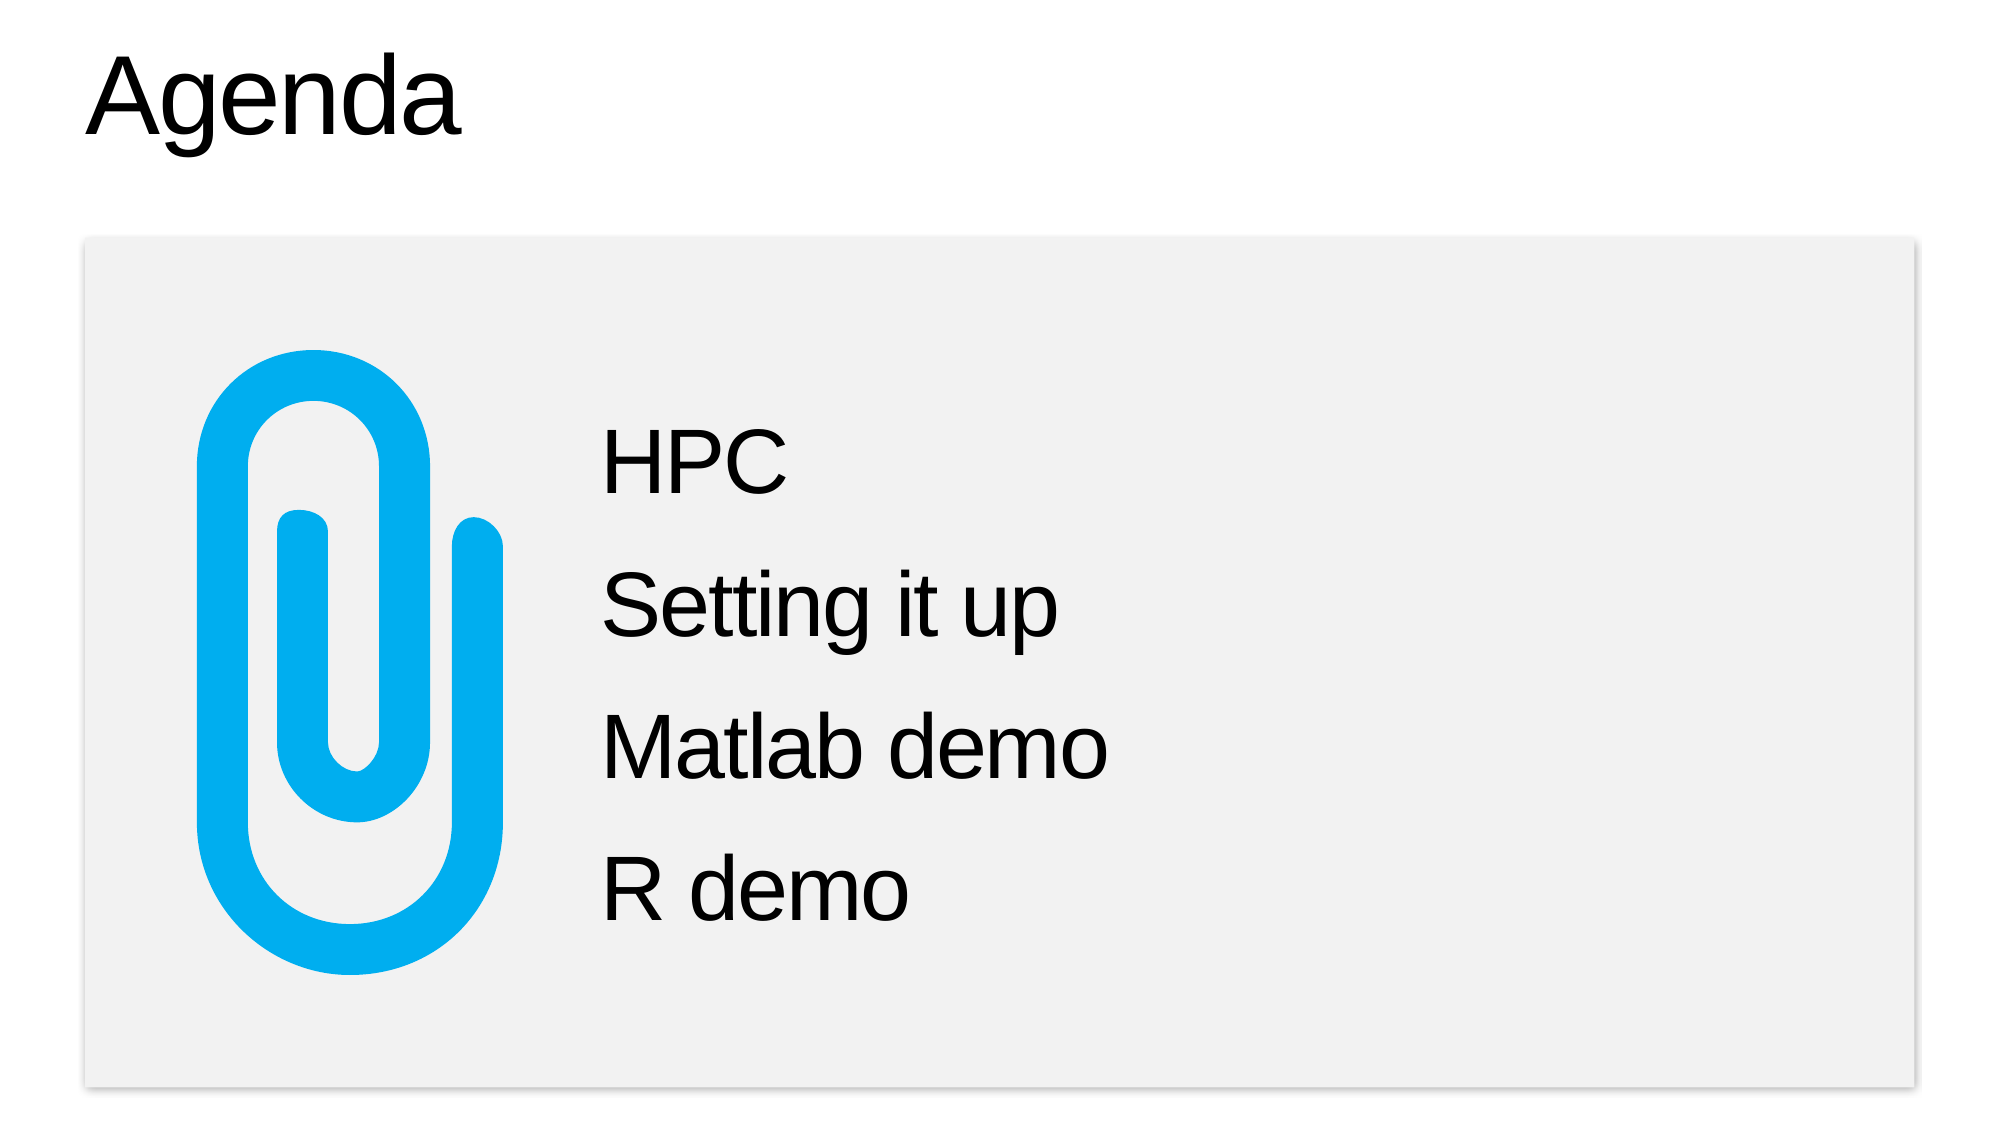

# Agenda
HPC
Setting it up
Matlab demo
R demo